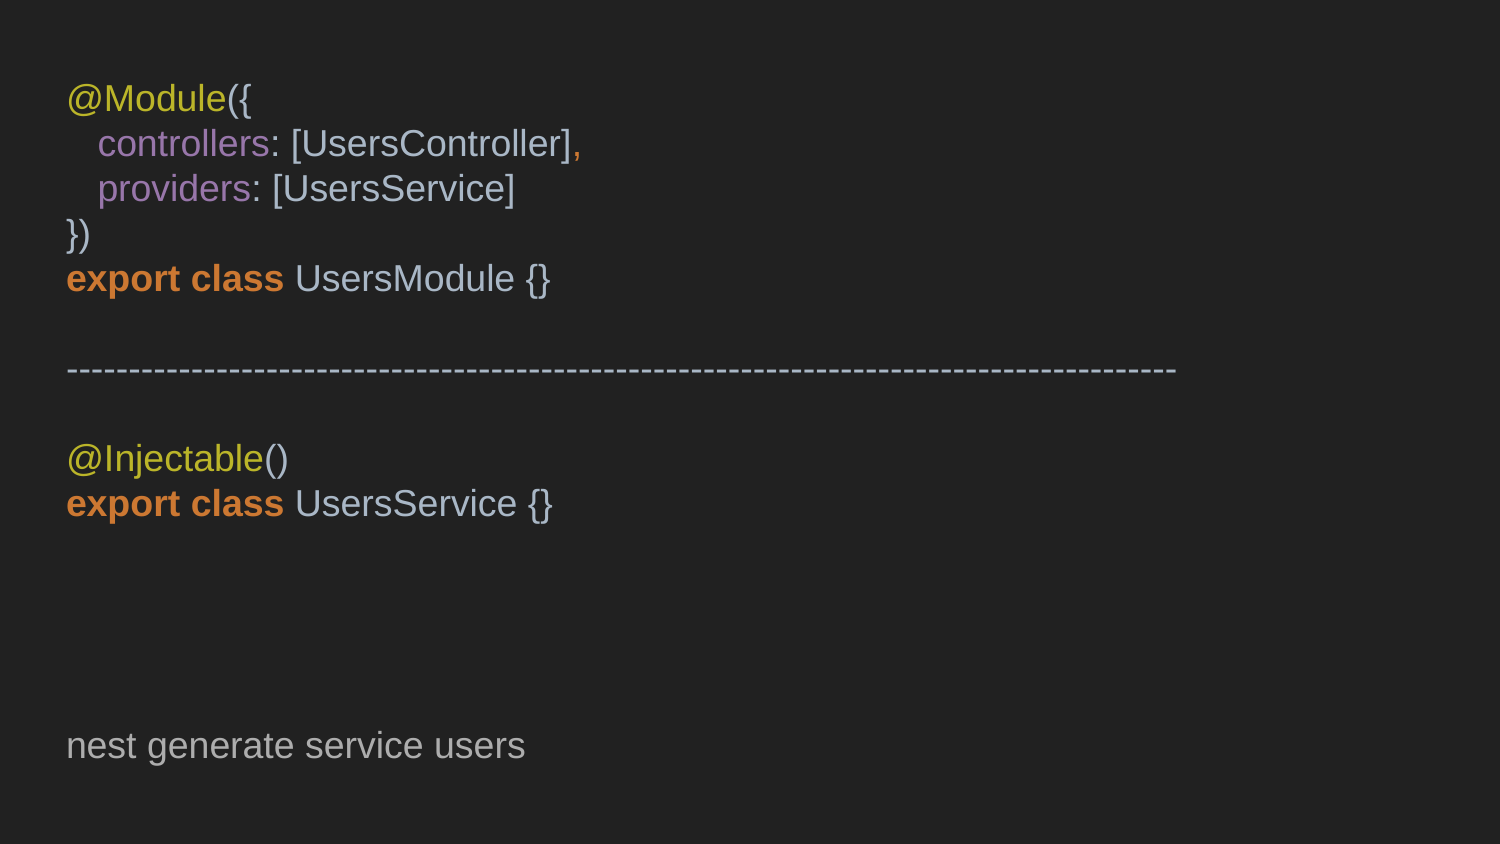

@Module({
   controllers: [UsersController],
   providers: [UsersService]
})
export class UsersModule {}

-----------------------------------------------------------------------------------------

@Injectable()
export class UsersService {}

nest generate service users